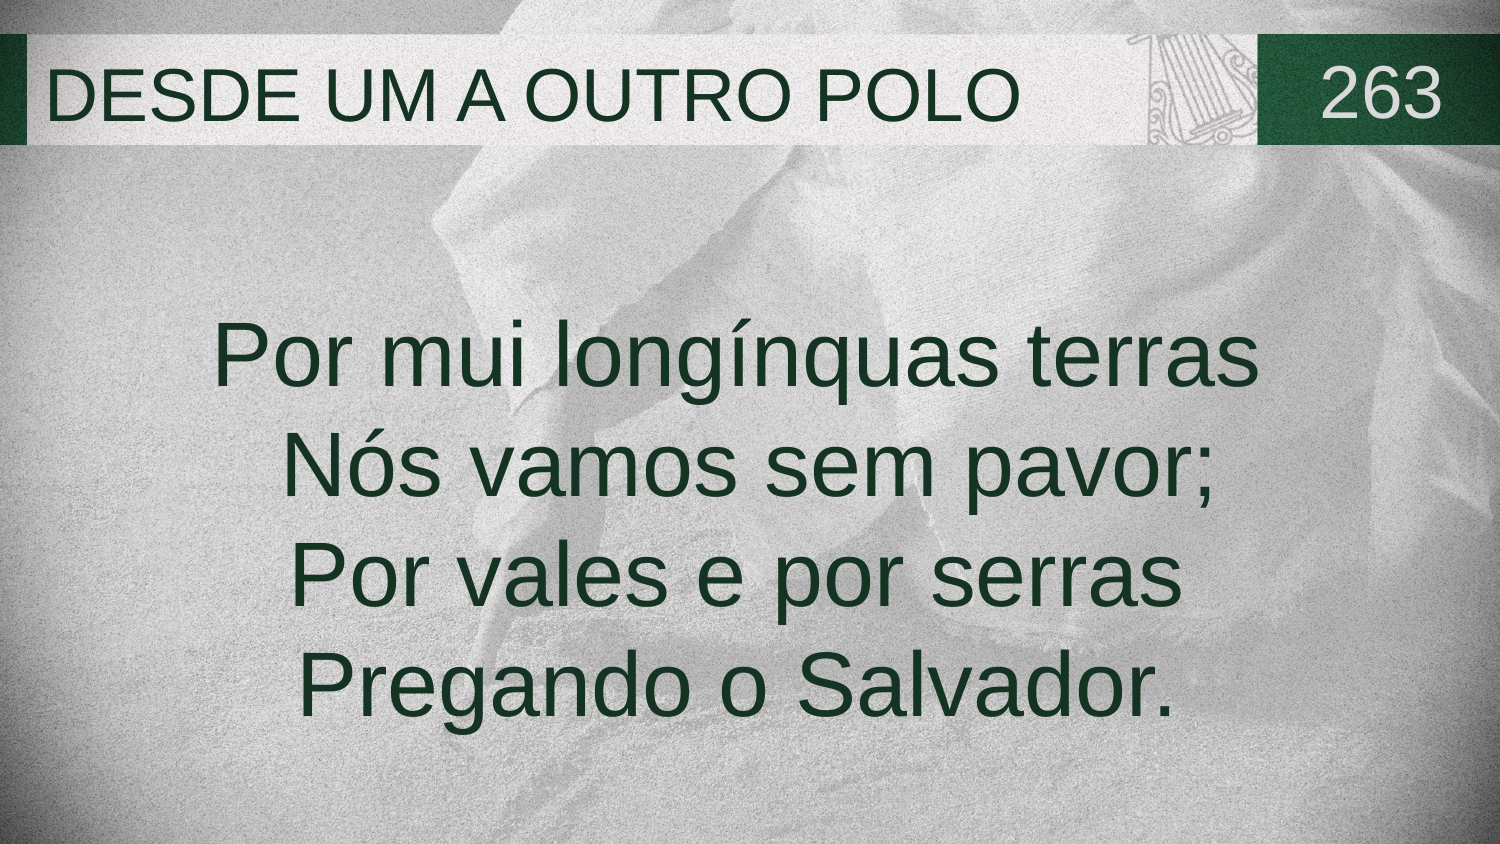

# DESDE UM A OUTRO POLO
263
Por mui longínquas terras
Nós vamos sem pavor;
Por vales e por serras
Pregando o Salvador.